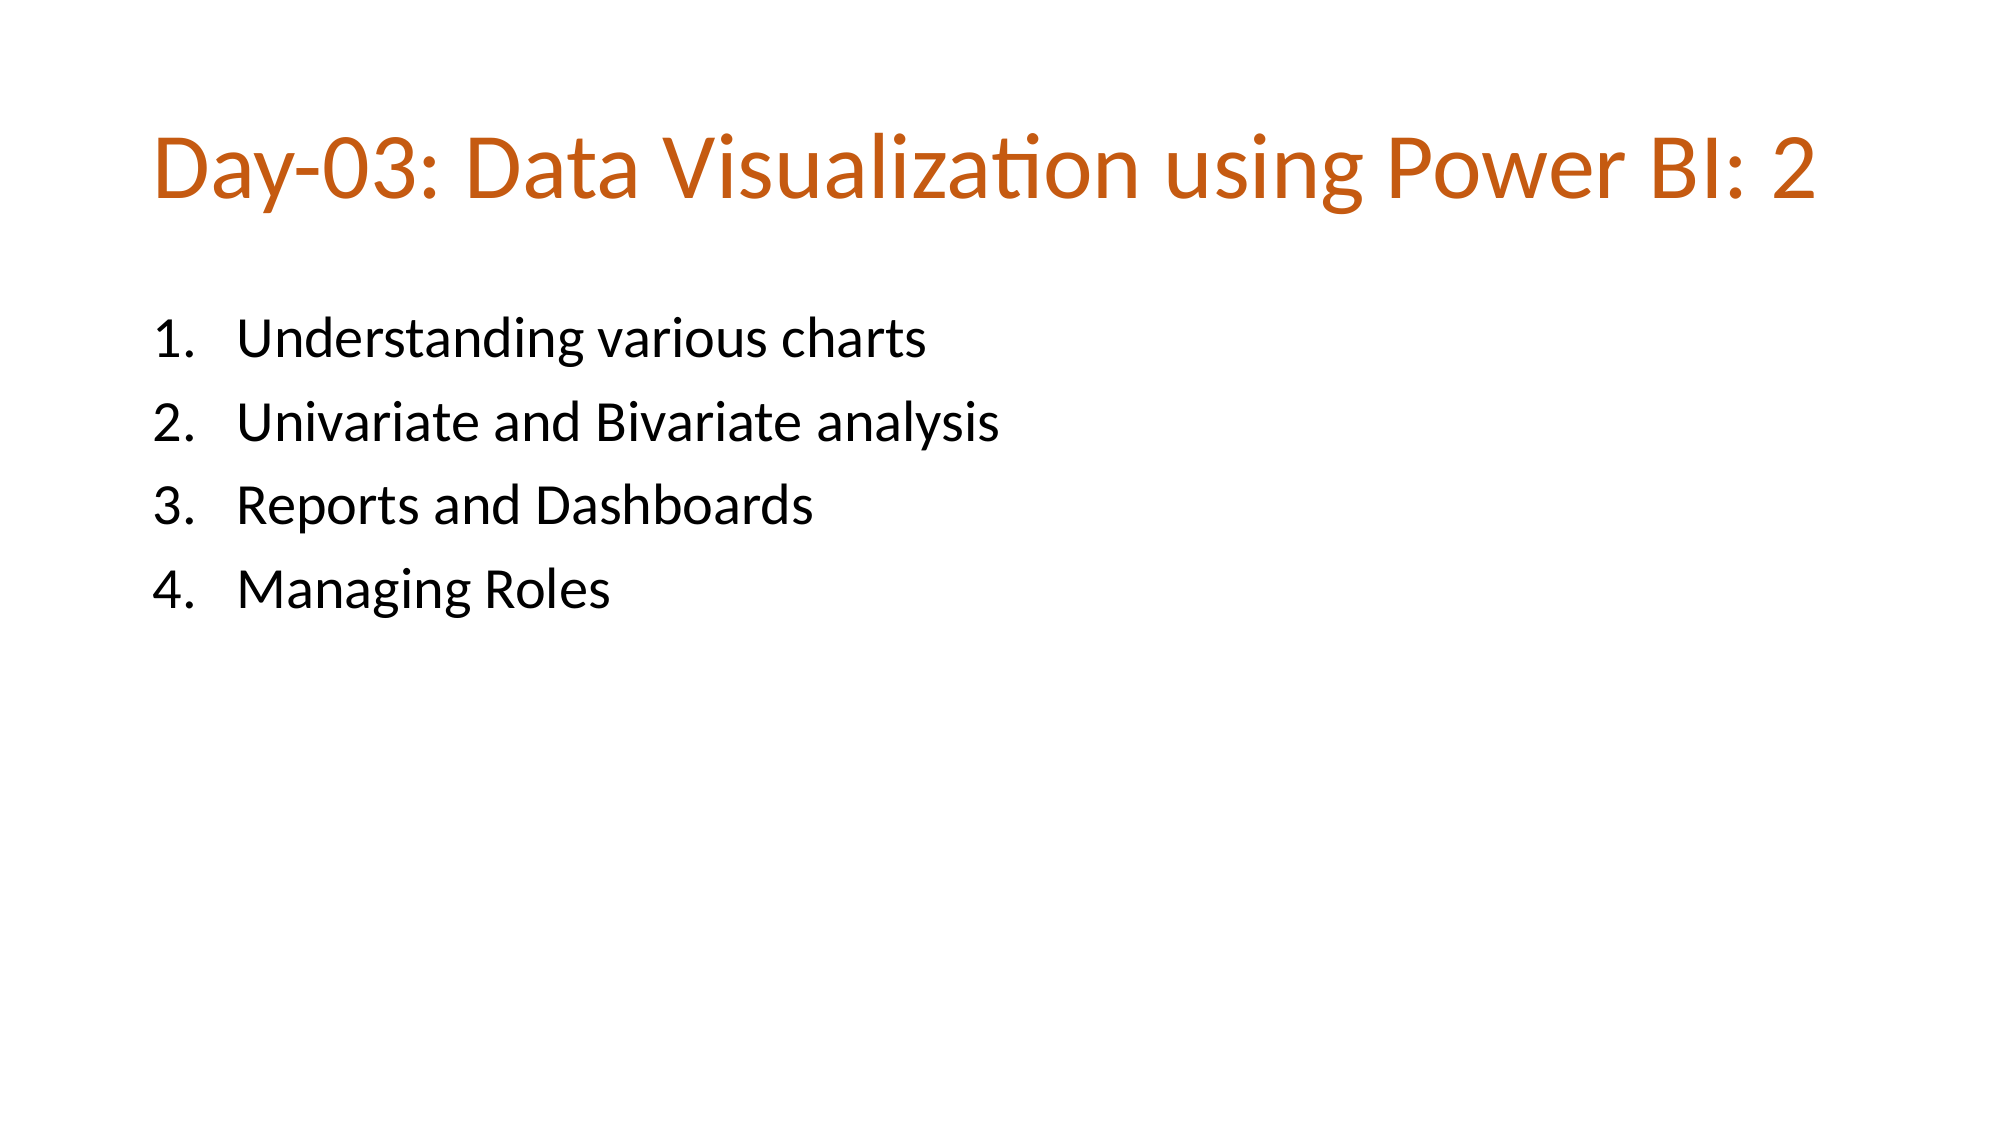

# Day-03: Data Visualization using Power BI: 2
Understanding various charts
Univariate and Bivariate analysis
Reports and Dashboards
Managing Roles